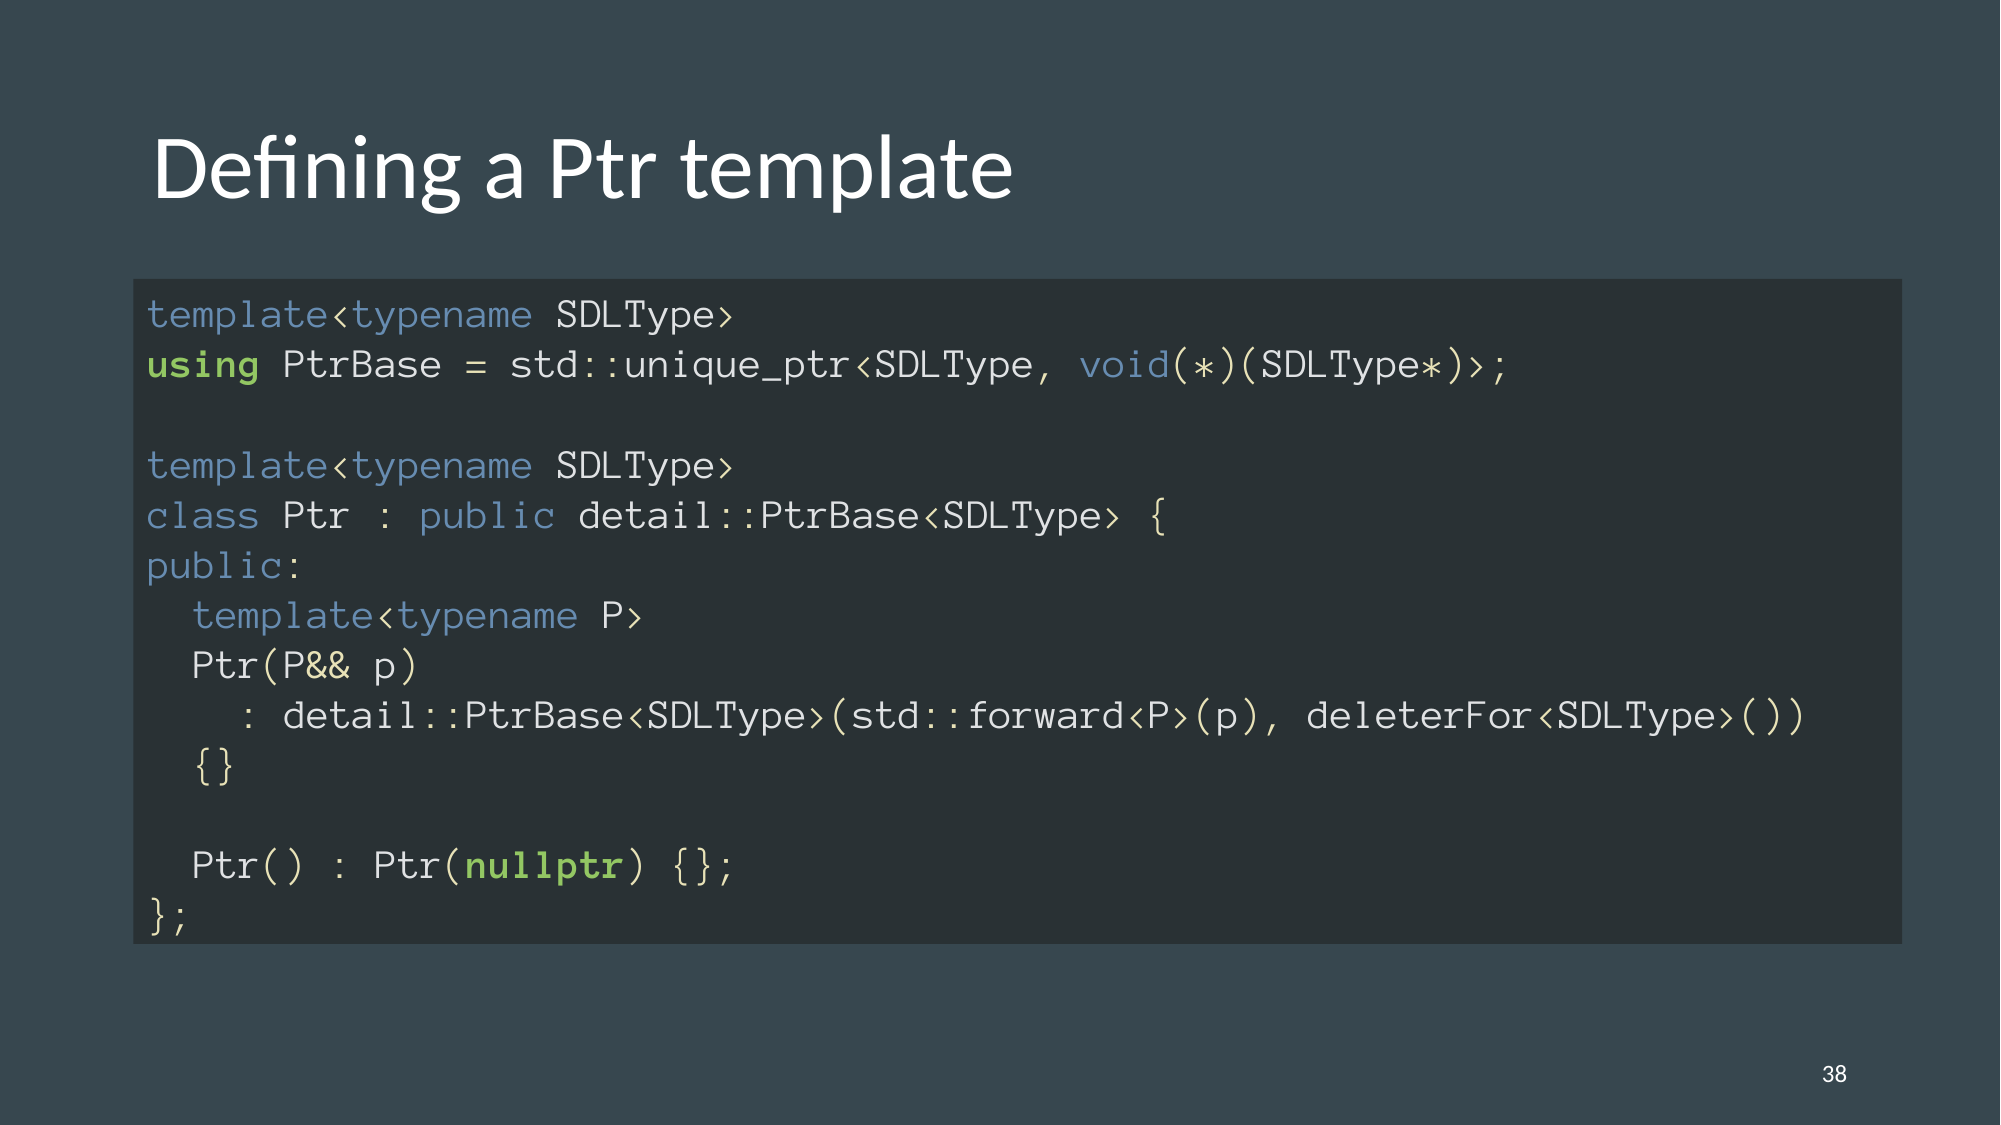

# Defining a Ptr template
template<typename SDLType>
using PtrBase = std::unique_ptr<SDLType, void(*)(SDLType*)>;

template<typename SDLType>
class Ptr : public detail::PtrBase<SDLType> {
public:
  template<typename P>
  Ptr(P&& p)
    : detail::PtrBase<SDLType>(std::forward<P>(p), deleterFor<SDLType>())
  {}

  Ptr() : Ptr(nullptr) {};
};
38